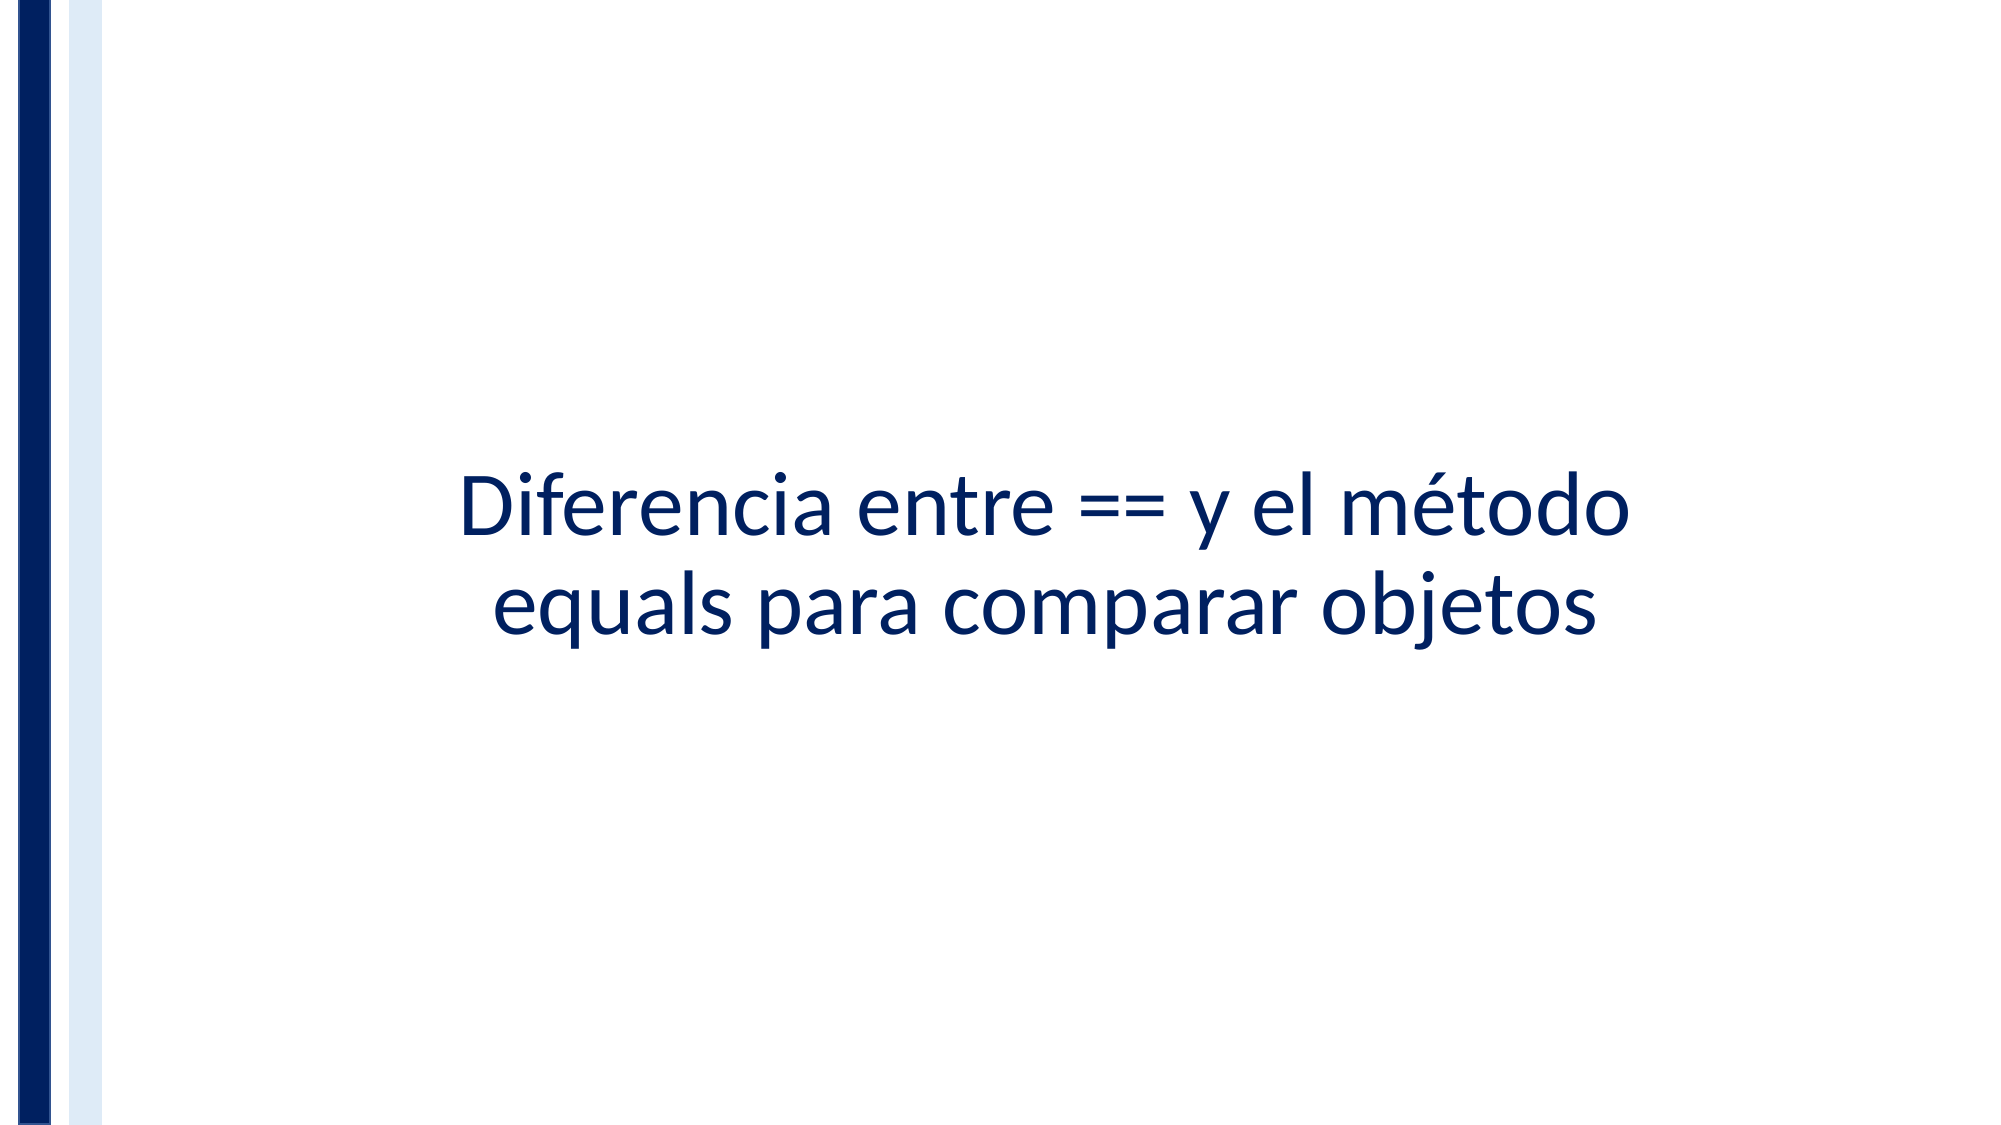

# Diferencia entre == y el método equals para comparar objetos